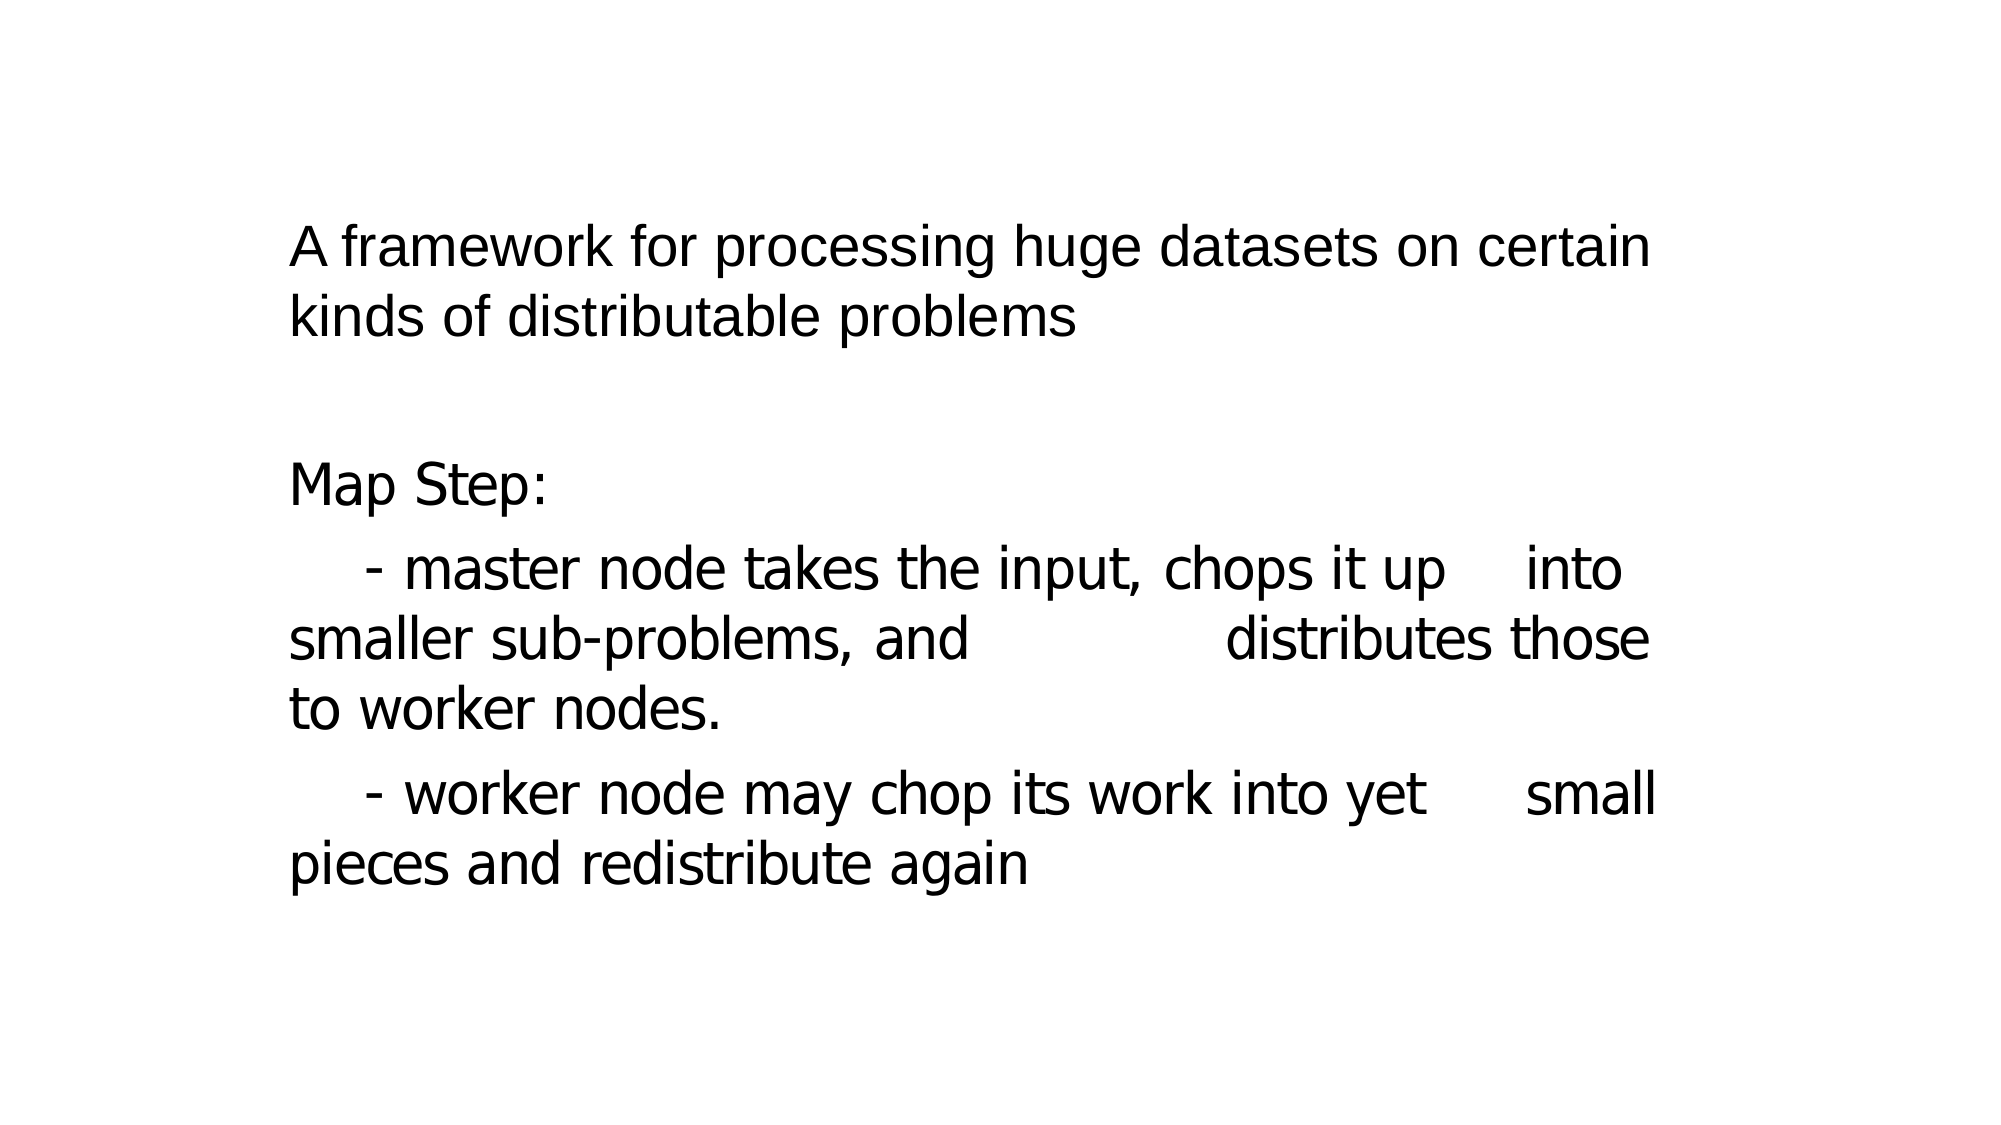

MapReduce
A framework for processing huge datasets on certain kinds of distributable problems

Map Step:
	- master node takes the input, chops it up 	  into smaller sub-problems, and			  distributes those to worker nodes.
	- worker node may chop its work into yet 	  small pieces and redistribute again